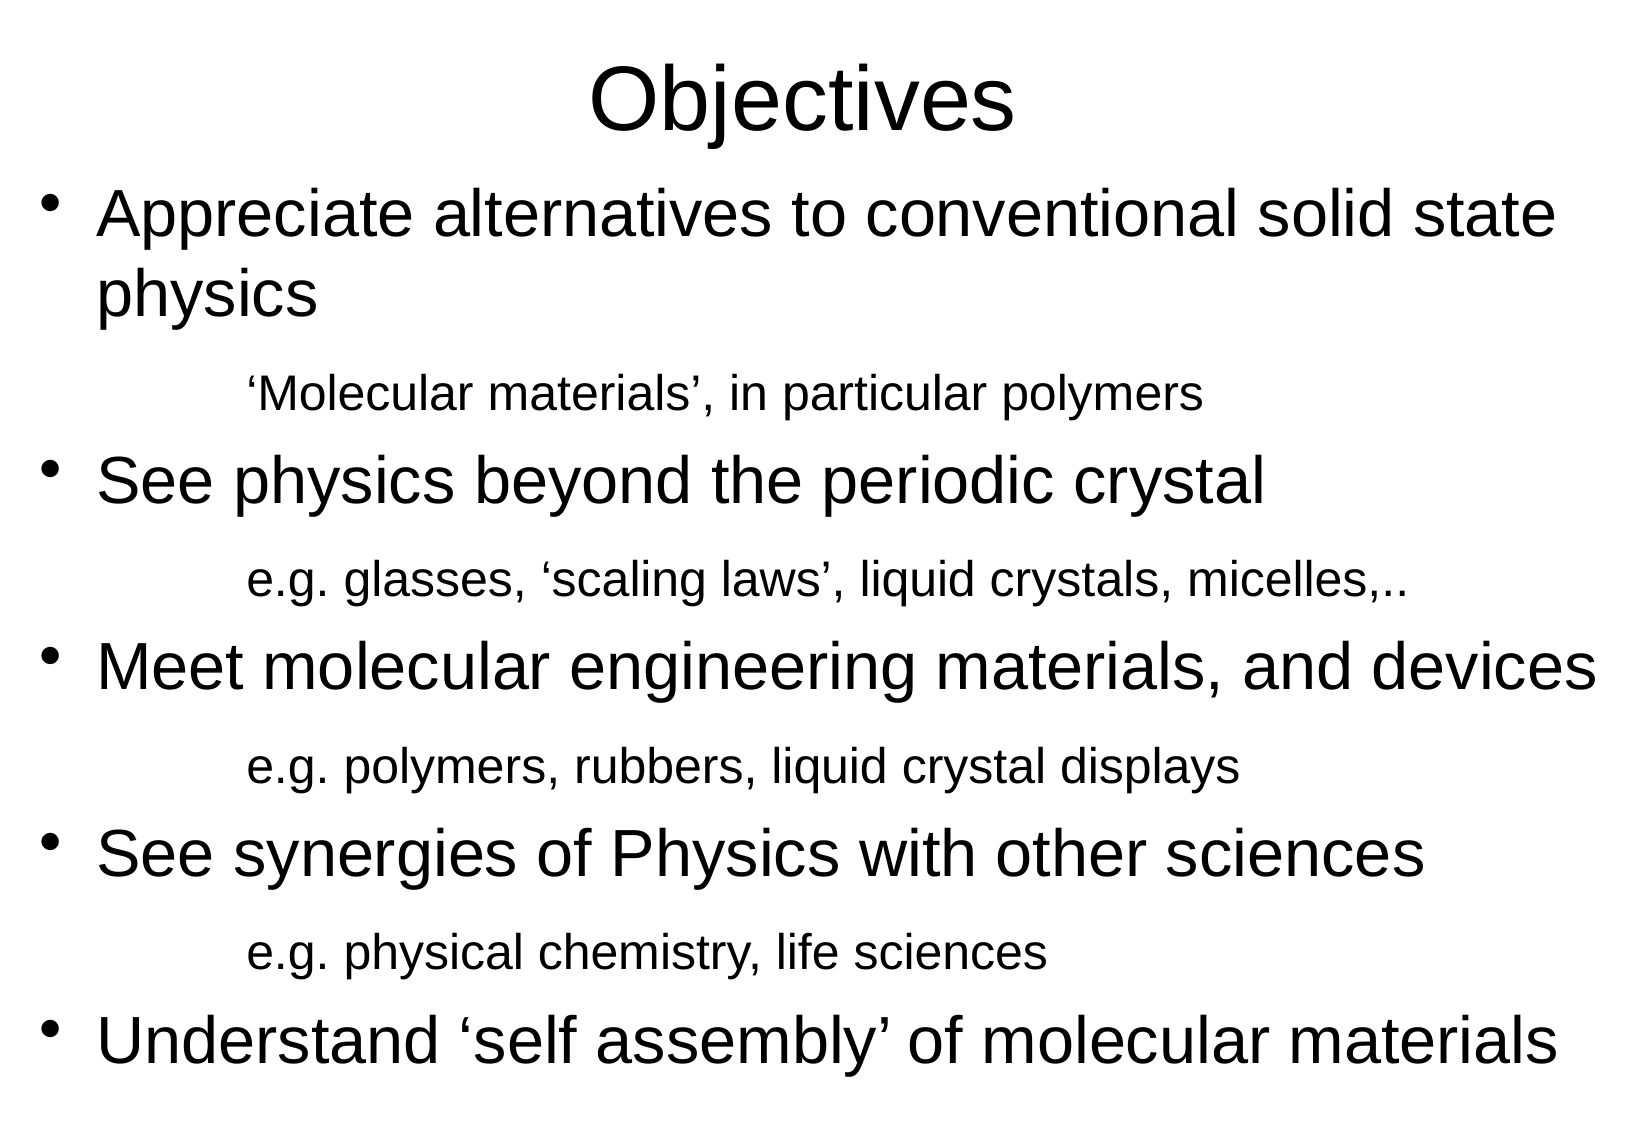

# Objectives
Appreciate alternatives to conventional solid state physics
		‘Molecular materials’, in particular polymers
See physics beyond the periodic crystal
		e.g. glasses, ‘scaling laws’, liquid crystals, micelles,..
Meet molecular engineering materials, and devices
		e.g. polymers, rubbers, liquid crystal displays
See synergies of Physics with other sciences
		e.g. physical chemistry, life sciences
Understand ‘self assembly’ of molecular materials